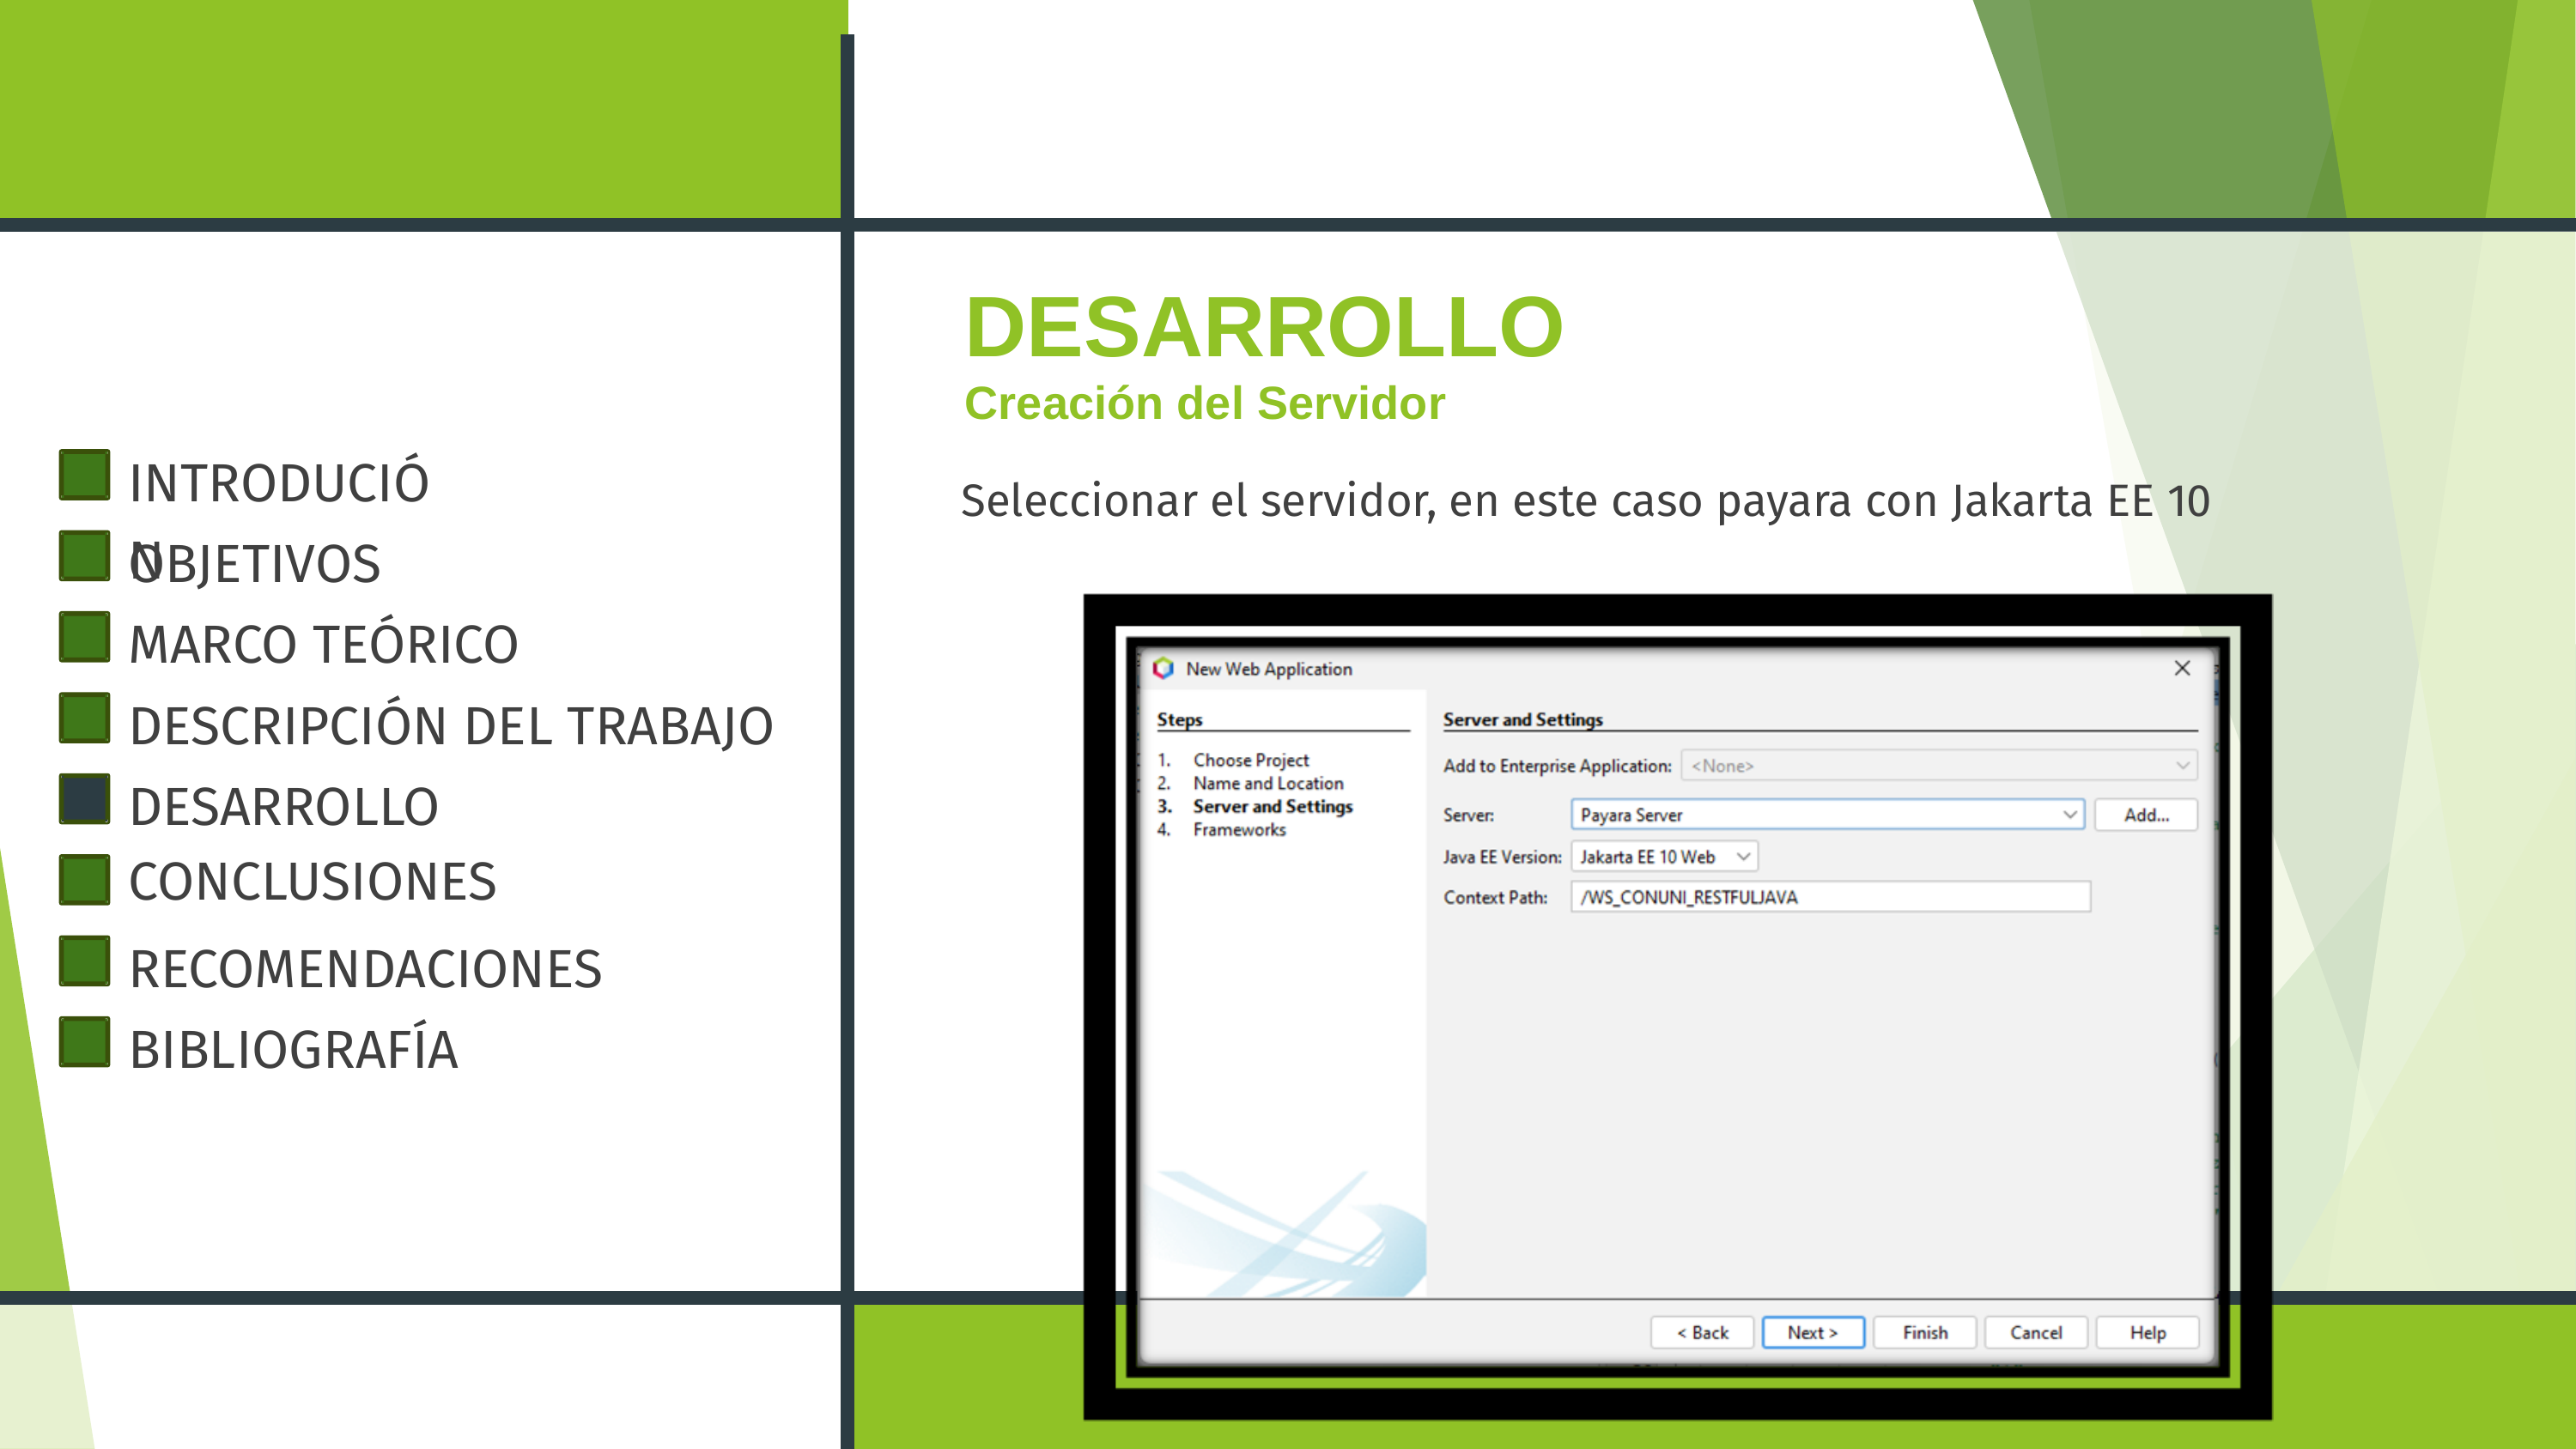

DESARROLLO
Creación del Servidor
INTRODUCIÓN

OBJETIVOS

MARCO TEÓRICO

DESCRIPCIÓN DEL TRABAJO

DESARROLLO

CONCLUSIONES

RECOMENDACIONES

BIBLIOGRAFÍA

Seleccionar el servidor, en este caso payara con Jakarta EE 10